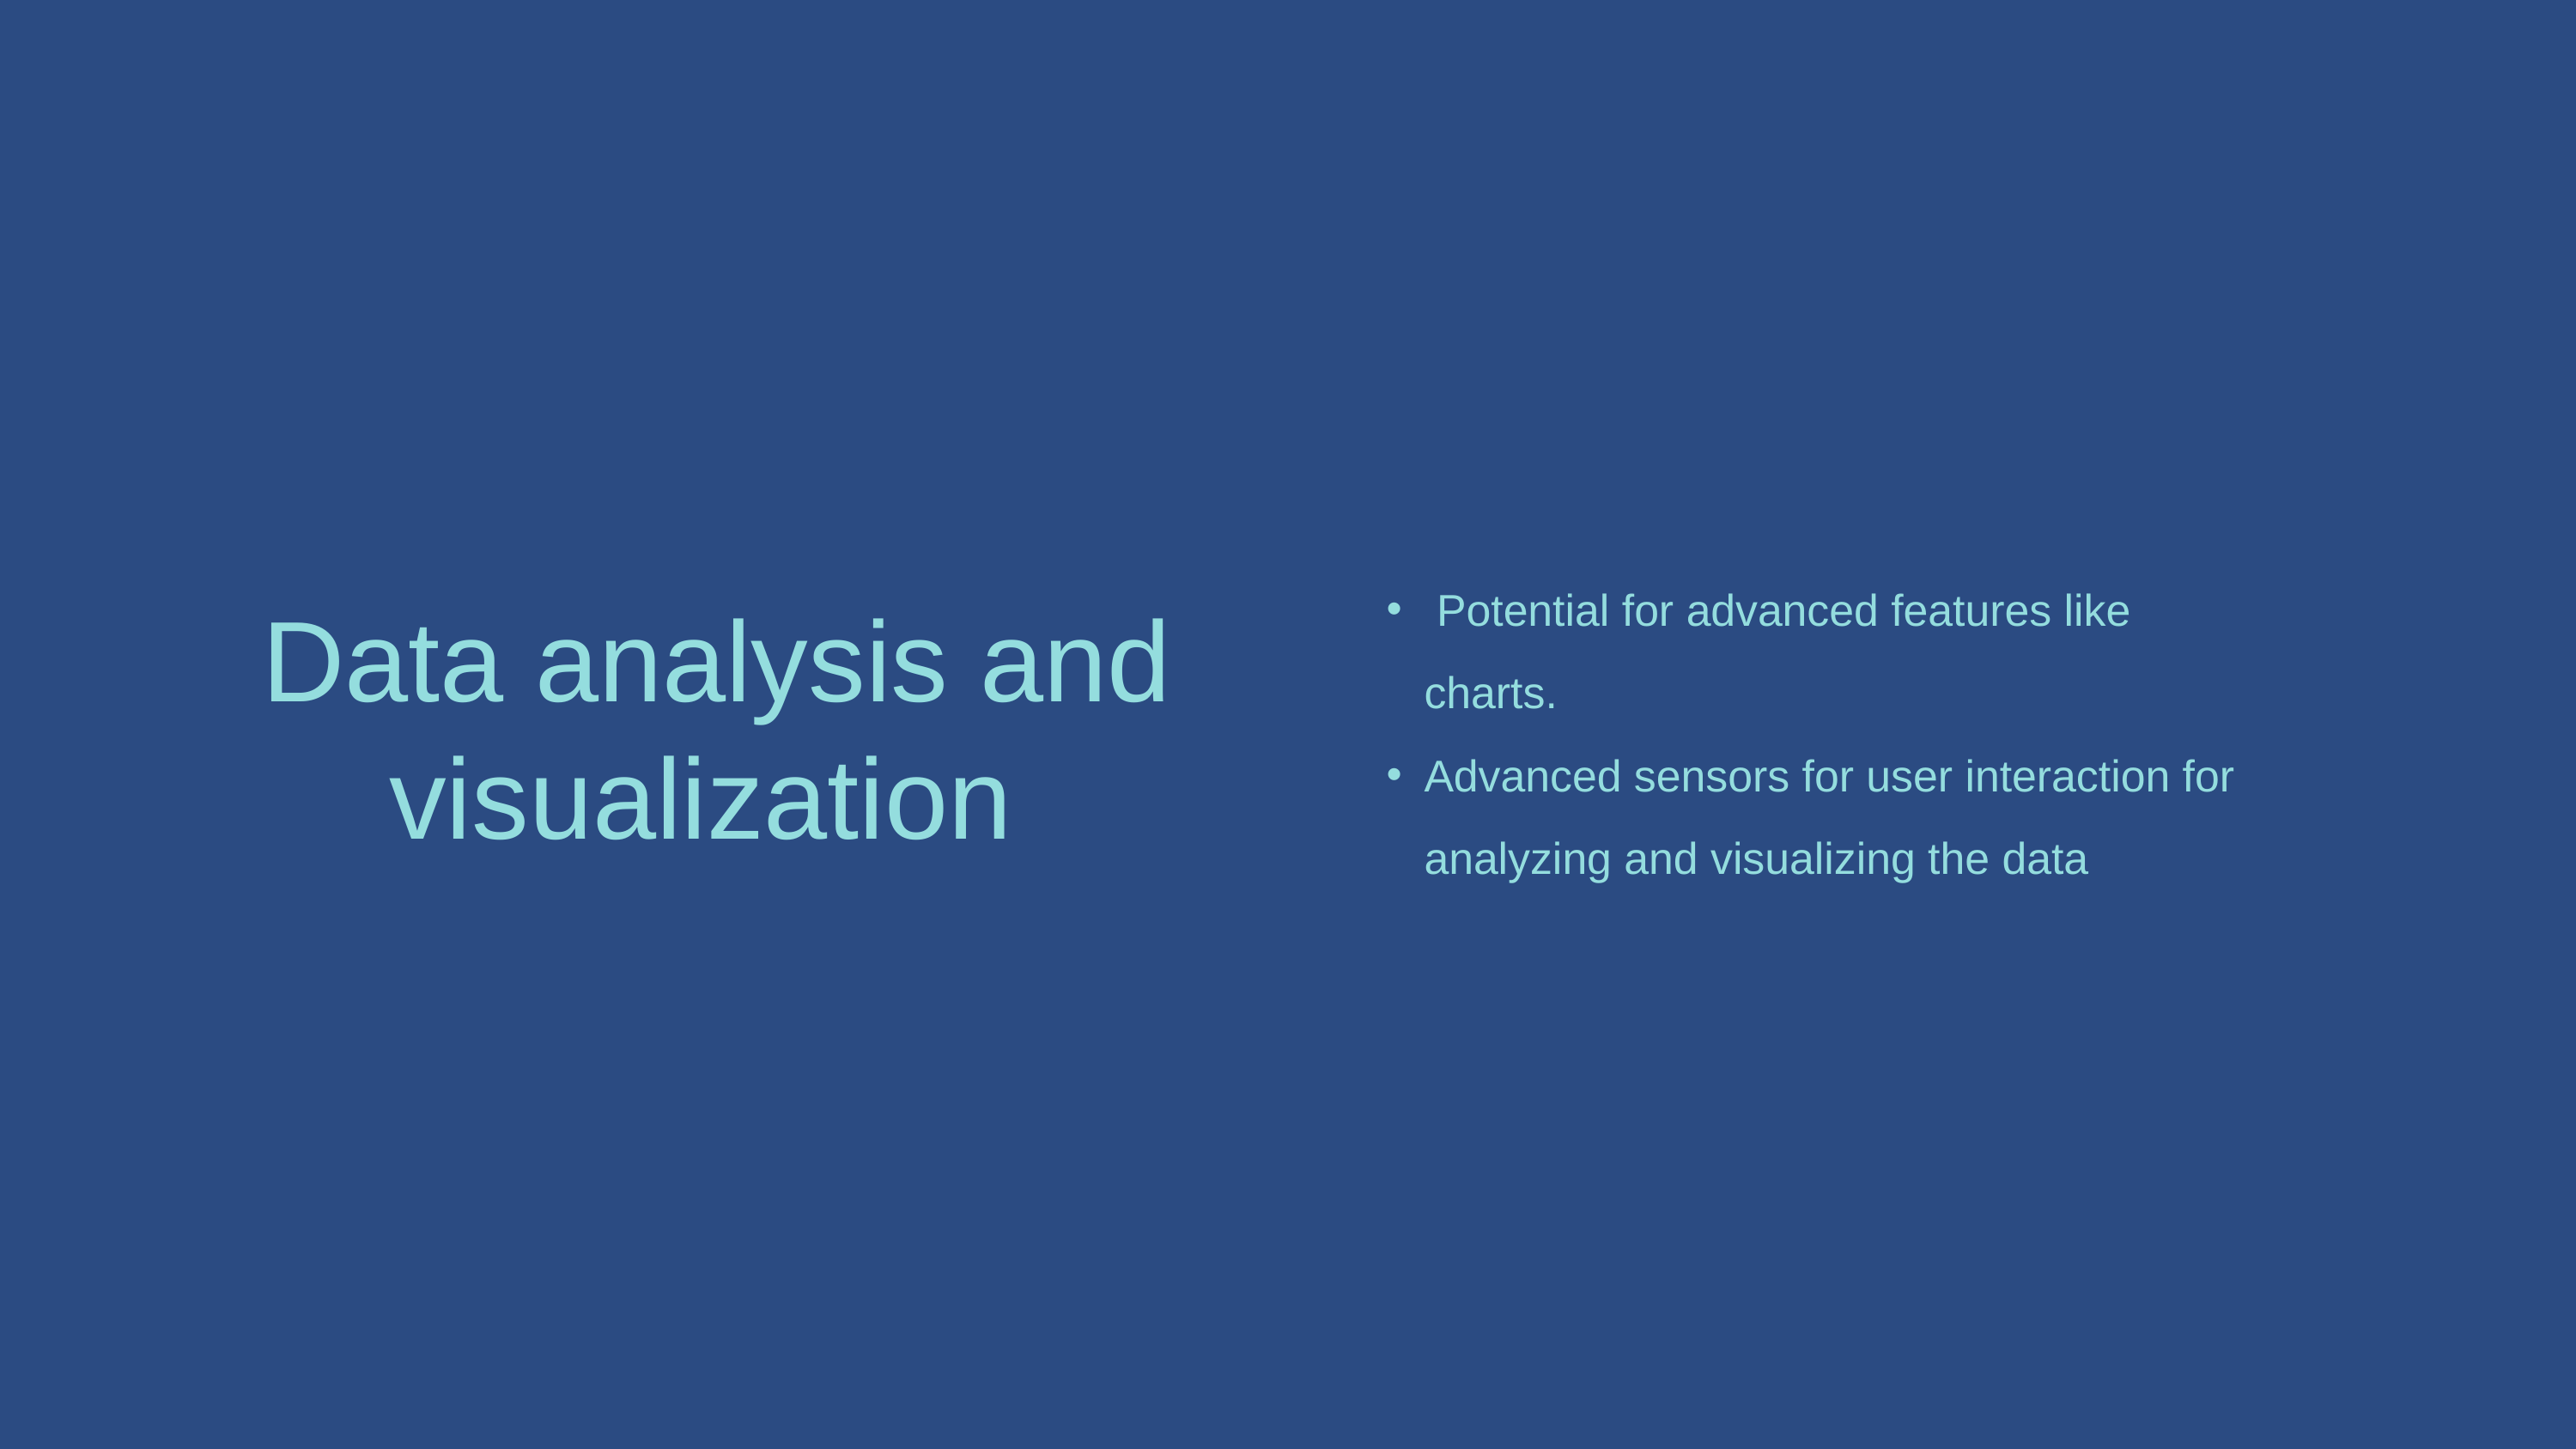

Potential for advanced features like charts.
Advanced sensors for user interaction for analyzing and visualizing the data
Data analysis and visualization